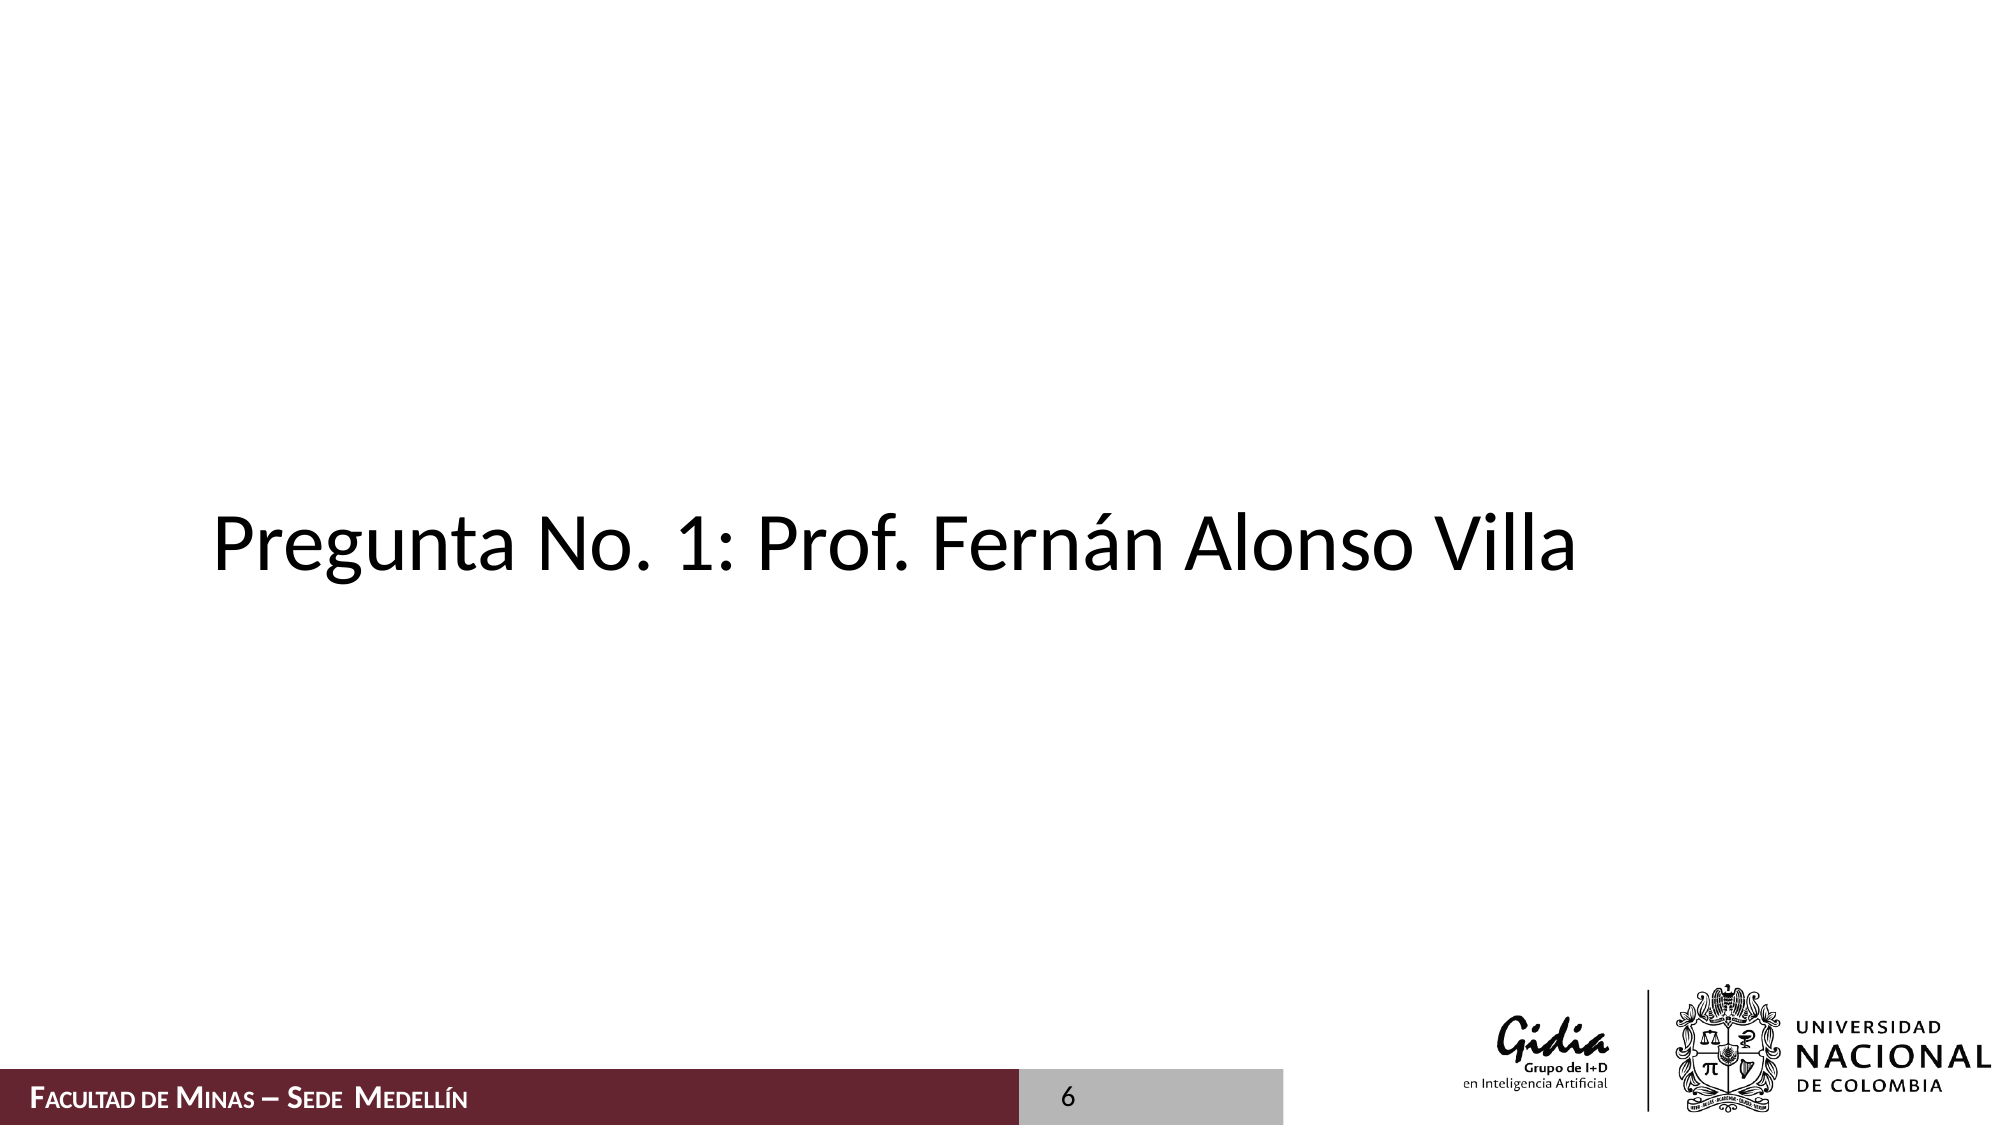

# Pregunta No. 1: Prof. Fernán Alonso Villa
6